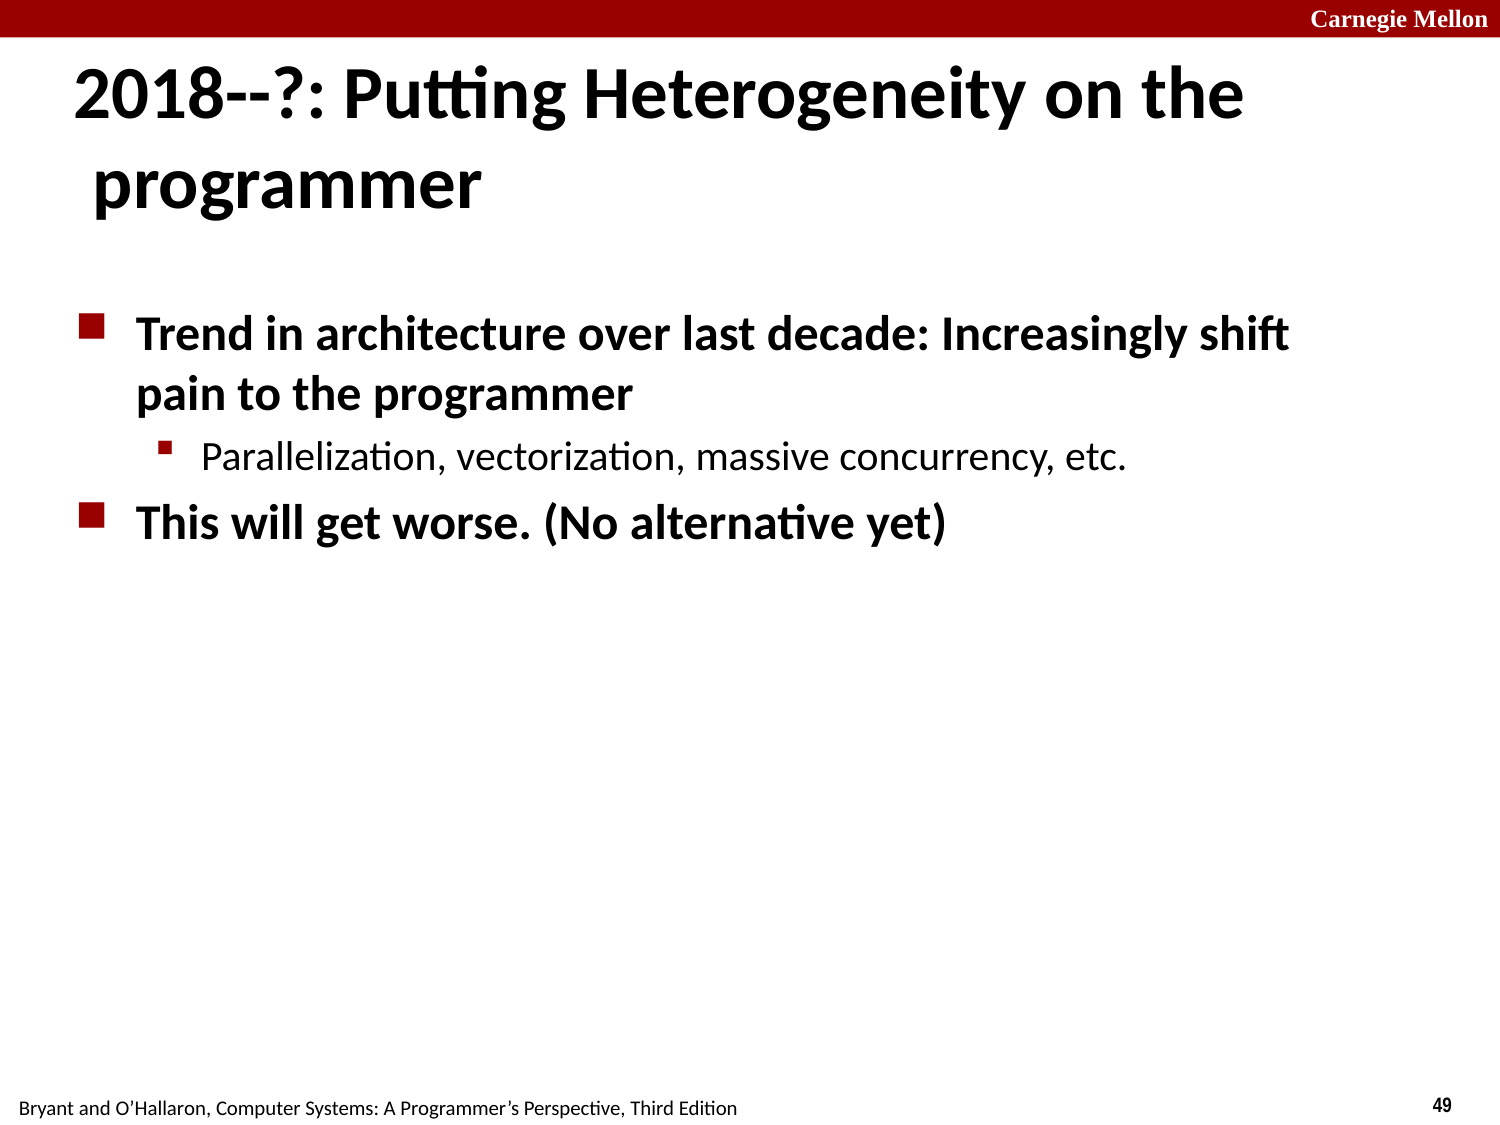

# 2018--?: Putting Heterogeneity on the programmer

Trend in architecture over last decade: Increasingly shift pain to the programmer
Parallelization, vectorization, massive concurrency, etc.
This will get worse. (No alternative yet)